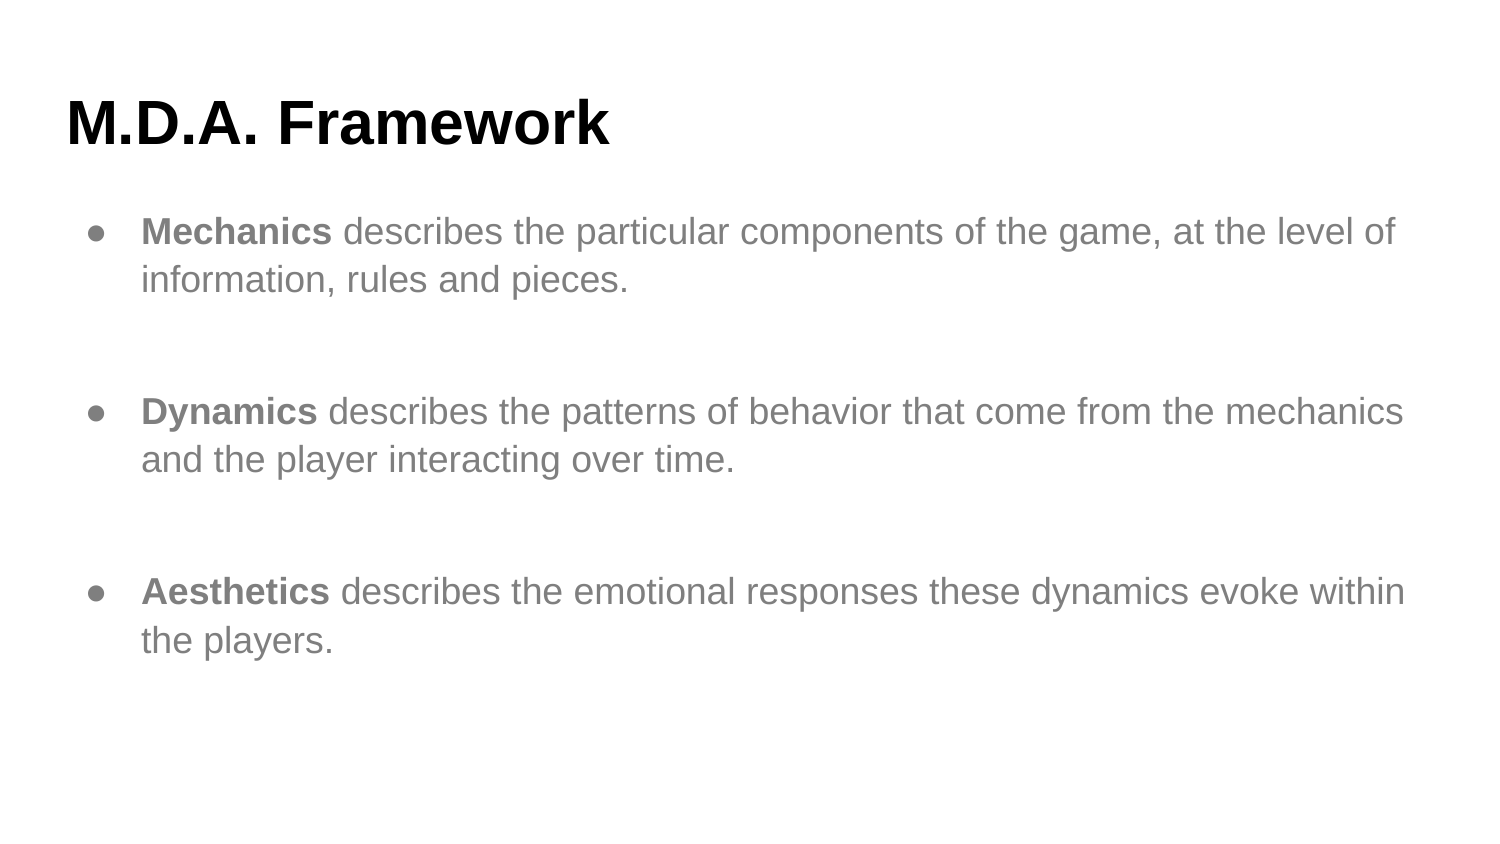

# M.D.A. Framework

Mechanics describes the particular components of the game, at the level of information, rules and pieces.
Dynamics describes the patterns of behavior that come from the mechanics and the player interacting over time.
Aesthetics describes the emotional responses these dynamics evoke within the players.